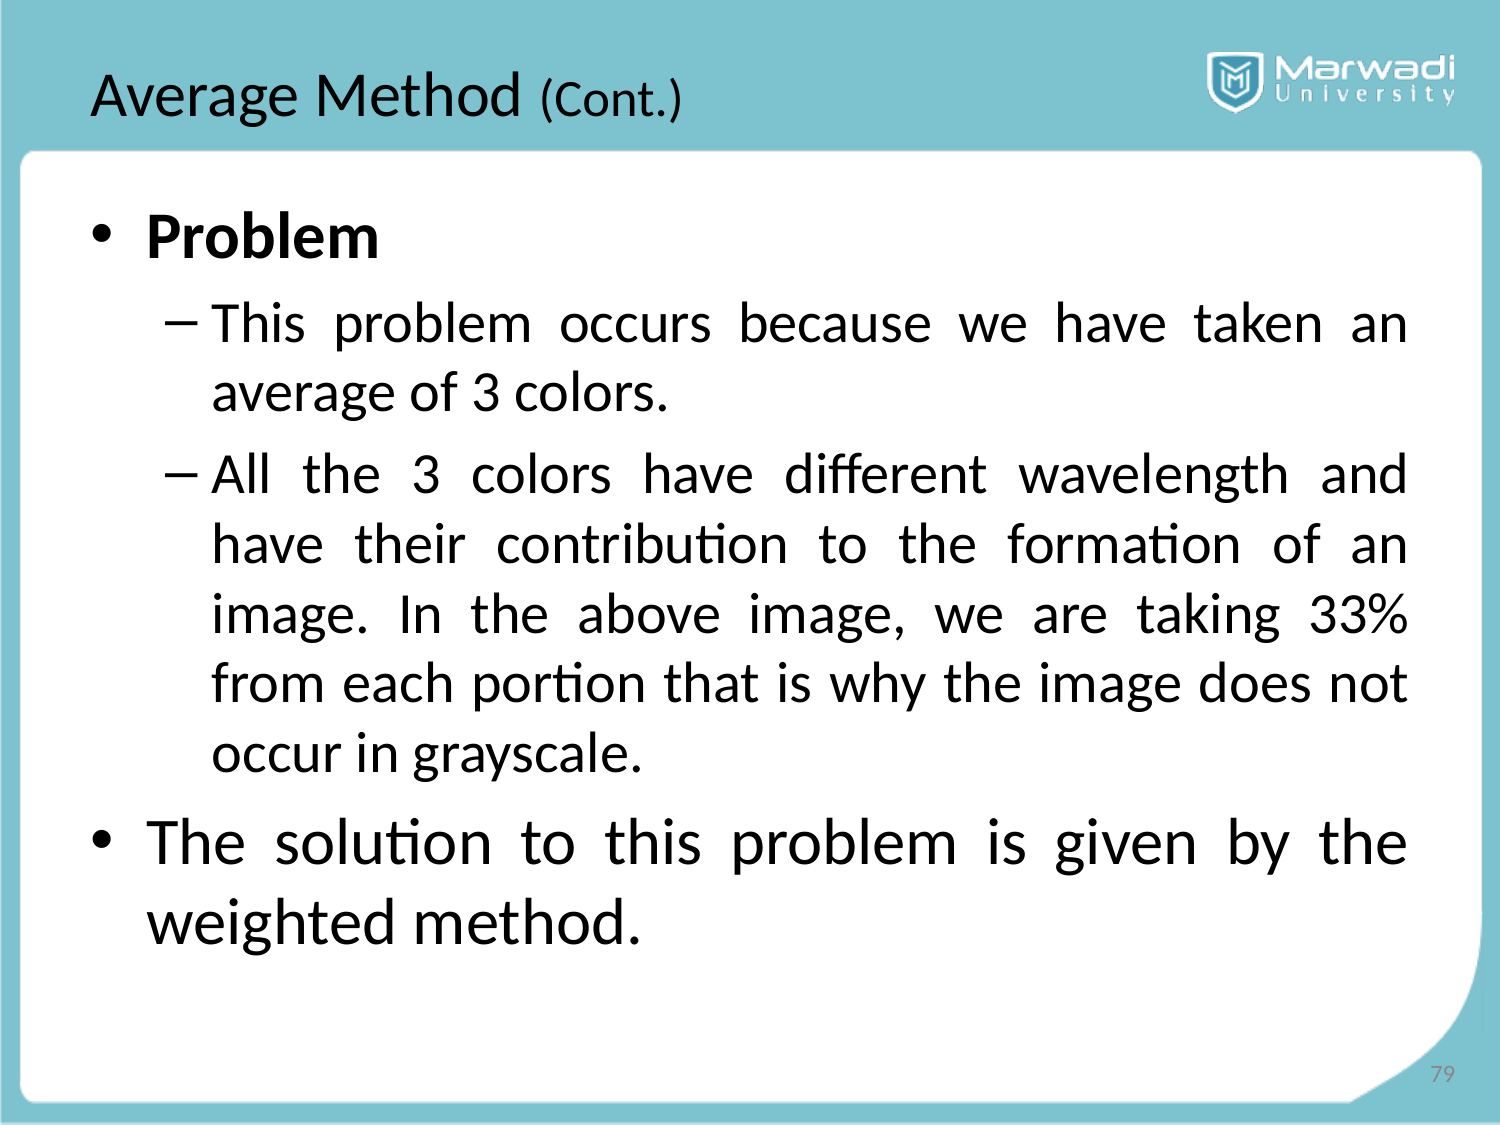

# Average Method (Cont.)
Problem
This problem occurs because we have taken an average of 3 colors.
All the 3 colors have different wavelength and have their contribution to the formation of an image. In the above image, we are taking 33% from each portion that is why the image does not occur in grayscale.
The solution to this problem is given by the weighted method.

79